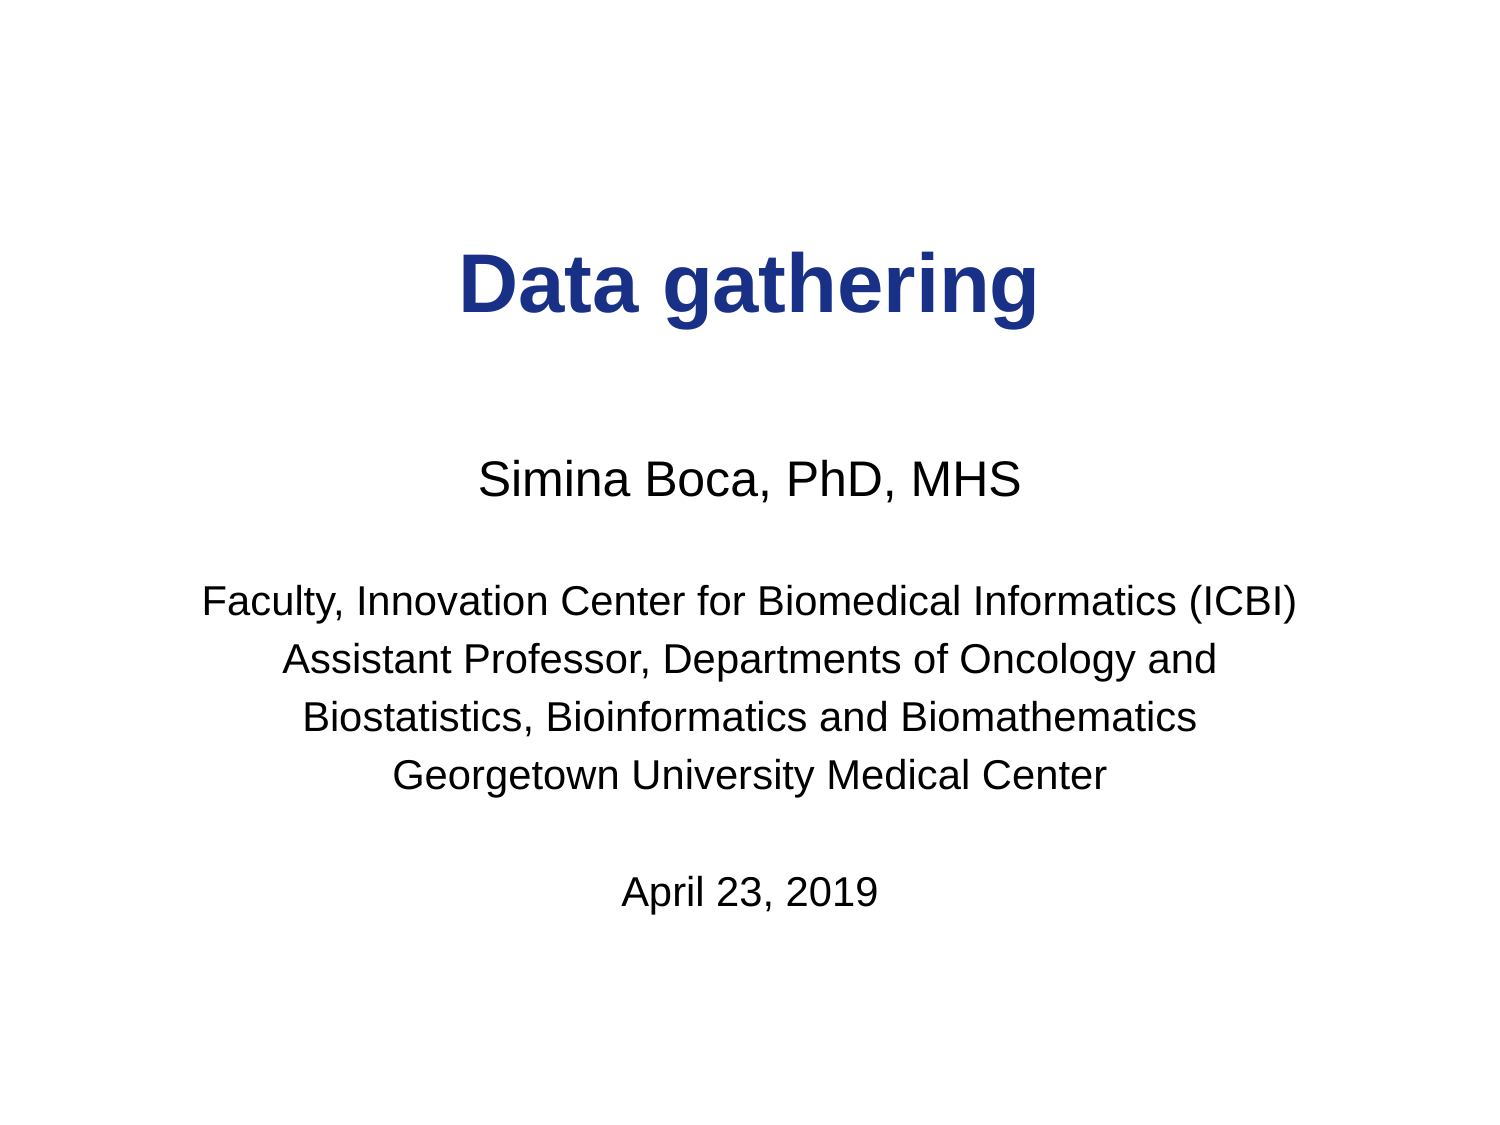

# Data gathering
Simina Boca, PhD, MHS

Faculty, Innovation Center for Biomedical Informatics (ICBI)
Assistant Professor, Departments of Oncology and
Biostatistics, Bioinformatics and Biomathematics
Georgetown University Medical Center

April 23, 2019